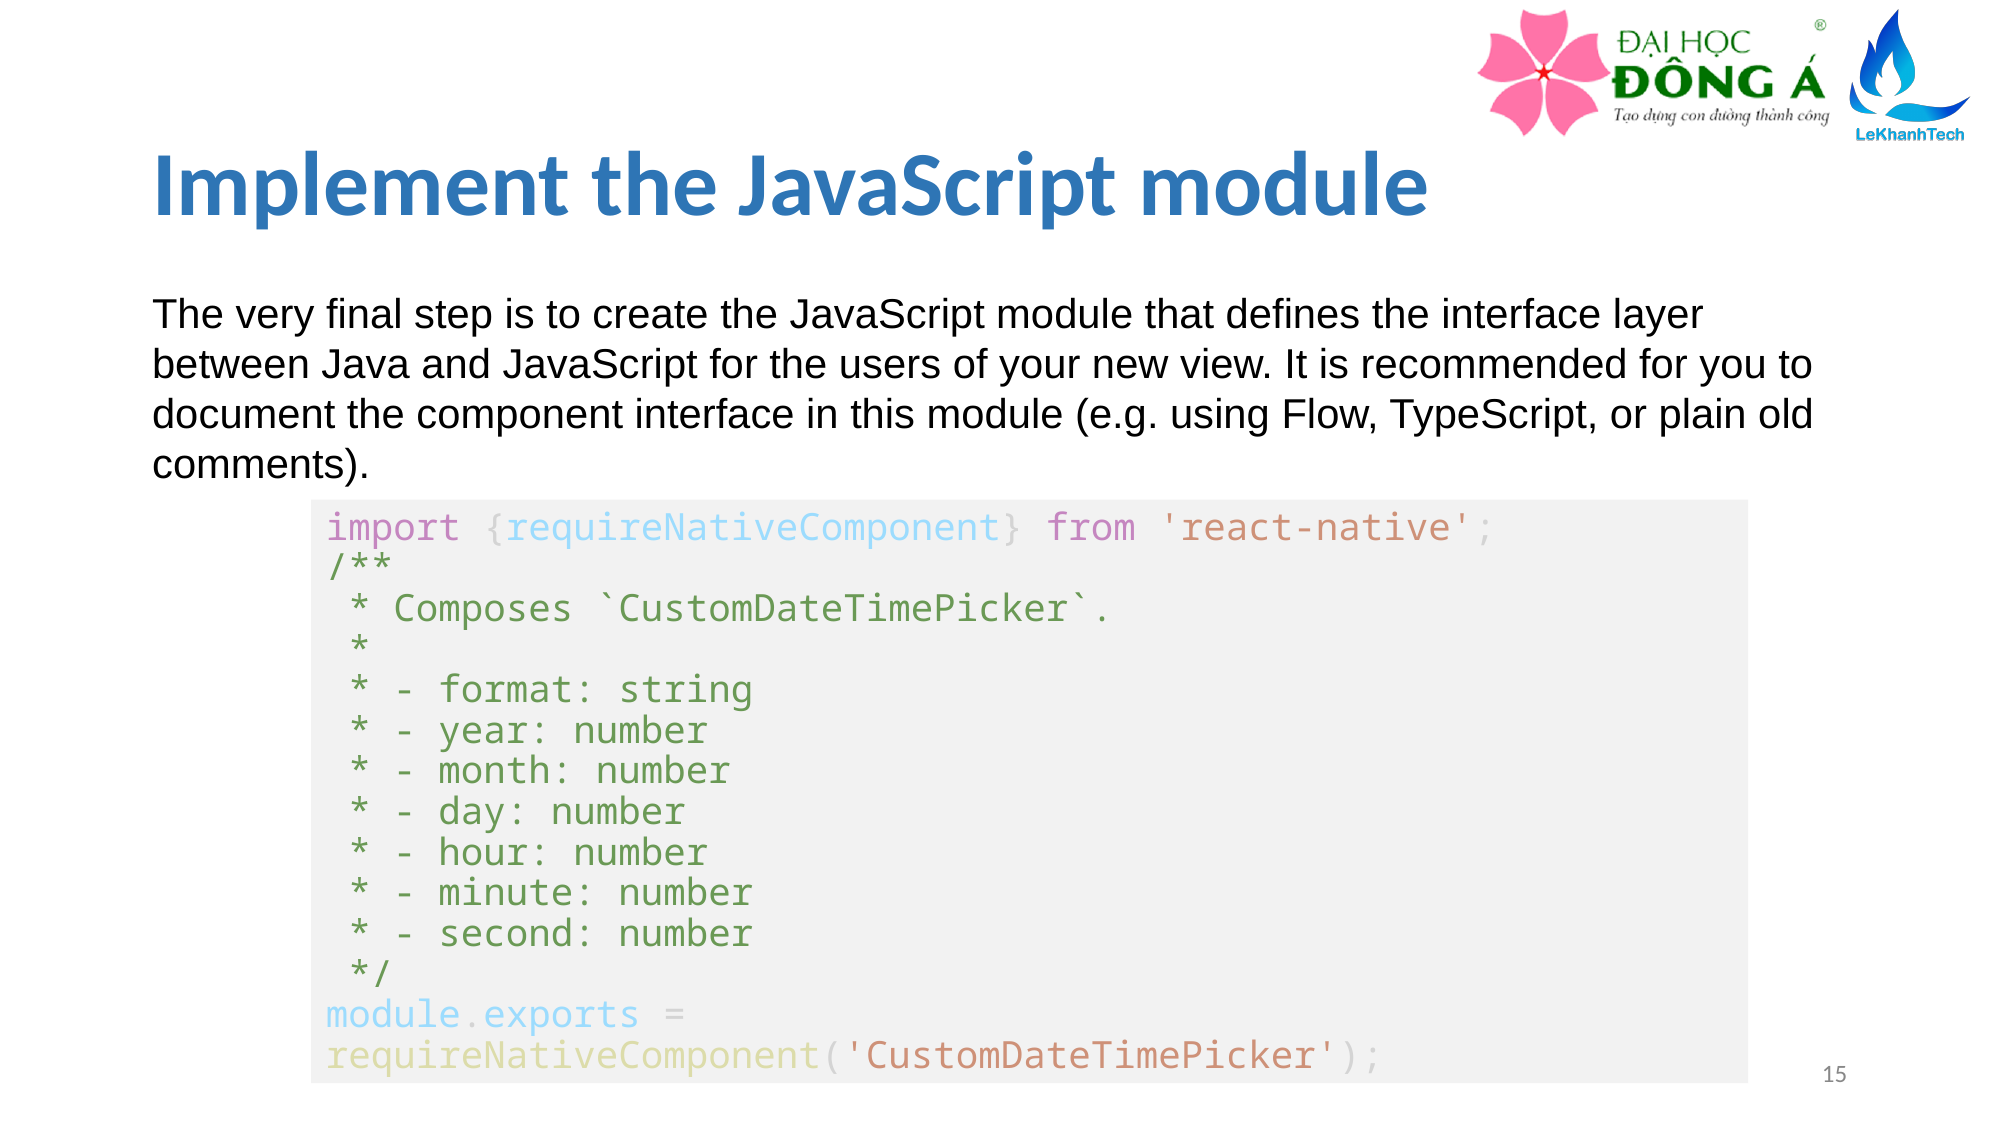

# Implement the JavaScript module
The very final step is to create the JavaScript module that defines the interface layer between Java and JavaScript for the users of your new view. It is recommended for you to document the component interface in this module (e.g. using Flow, TypeScript, or plain old comments).
import {requireNativeComponent} from 'react-native';
/**
 * Composes `CustomDateTimePicker`.
 *
 * - format: string
 * - year: number
 * - month: number
 * - day: number
 * - hour: number
 * - minute: number
 * - second: number
 */
module.exports = requireNativeComponent('CustomDateTimePicker');
15